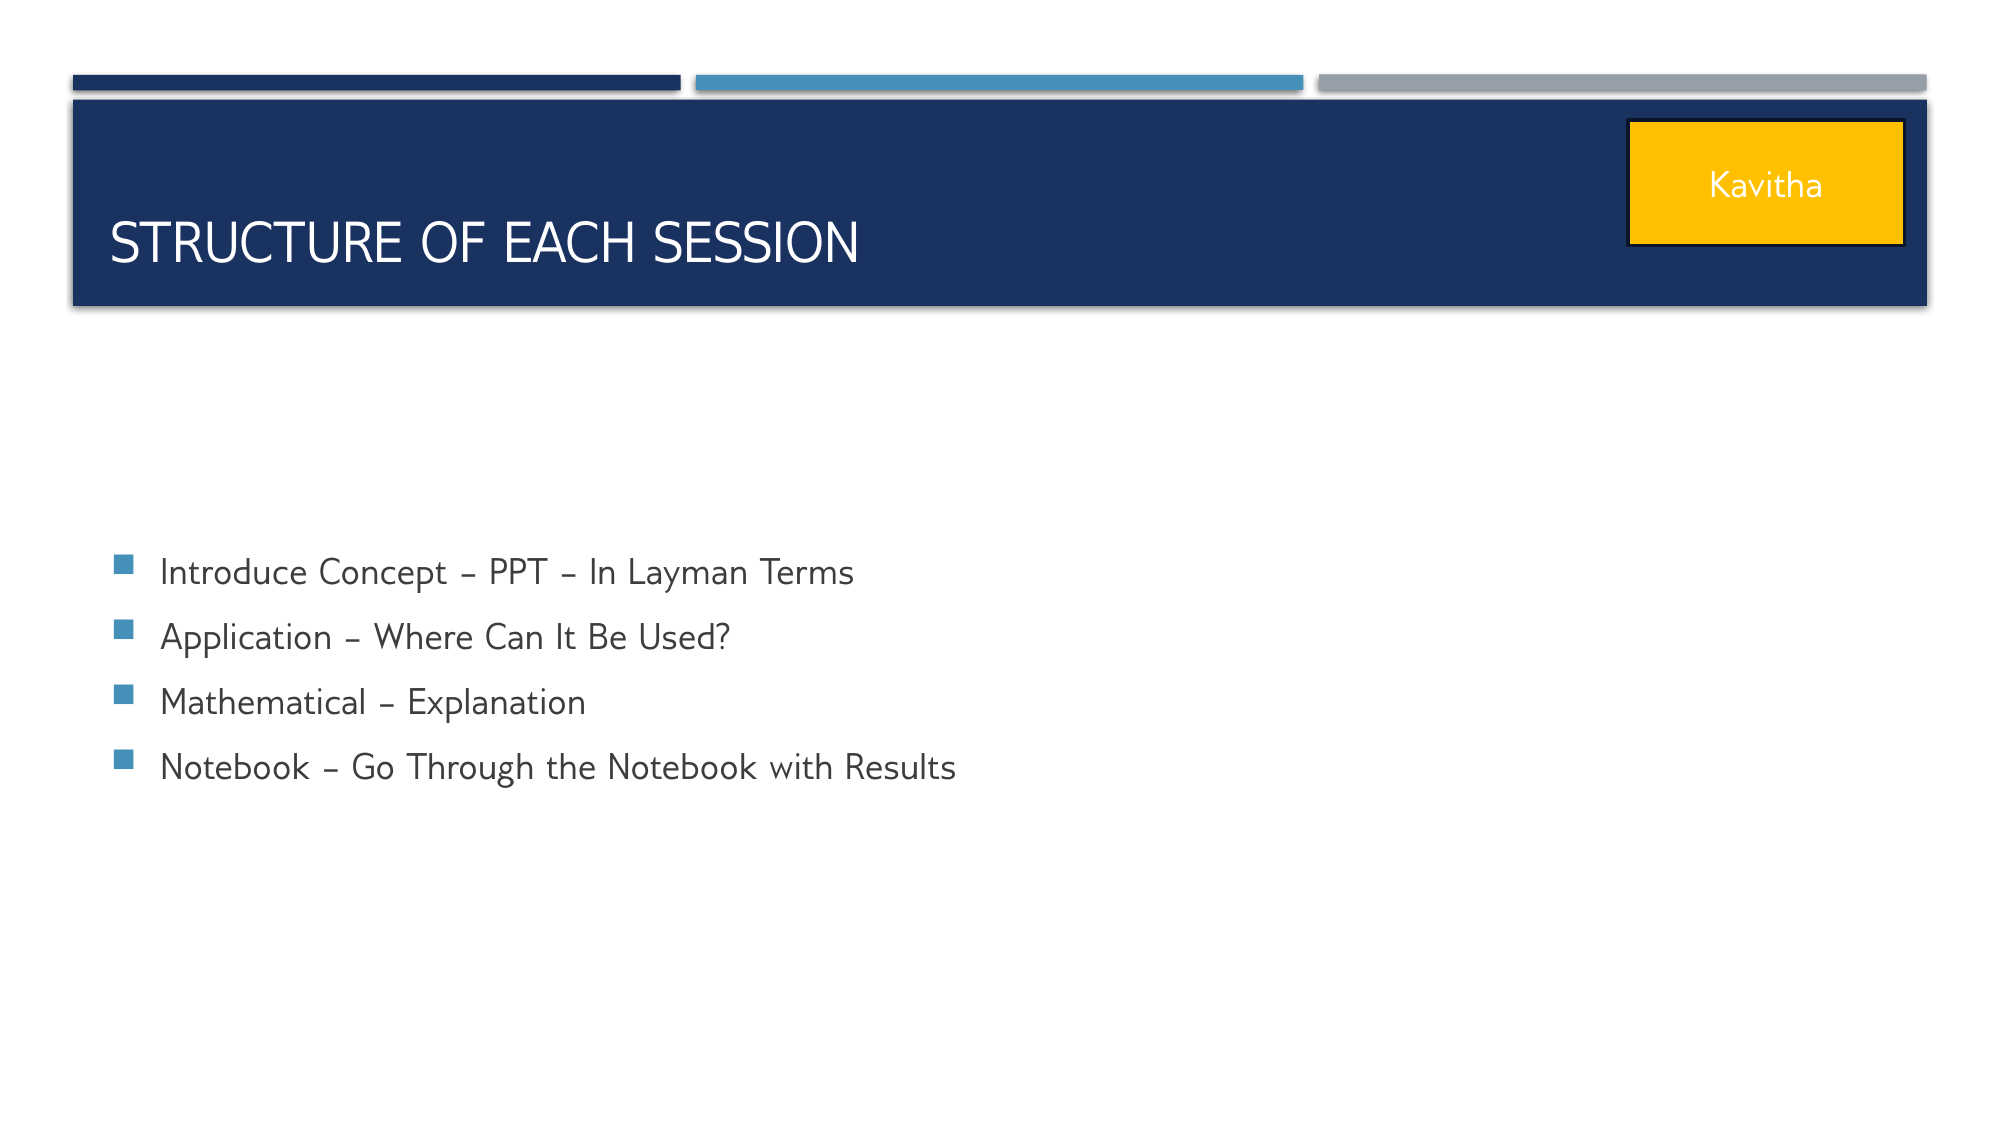

# Structure of each session
Kavitha

Introduce Concept – PPT – In Layman Terms
Application – Where Can It Be Used?
Mathematical – Explanation
Notebook – Go Through the Notebook with Results